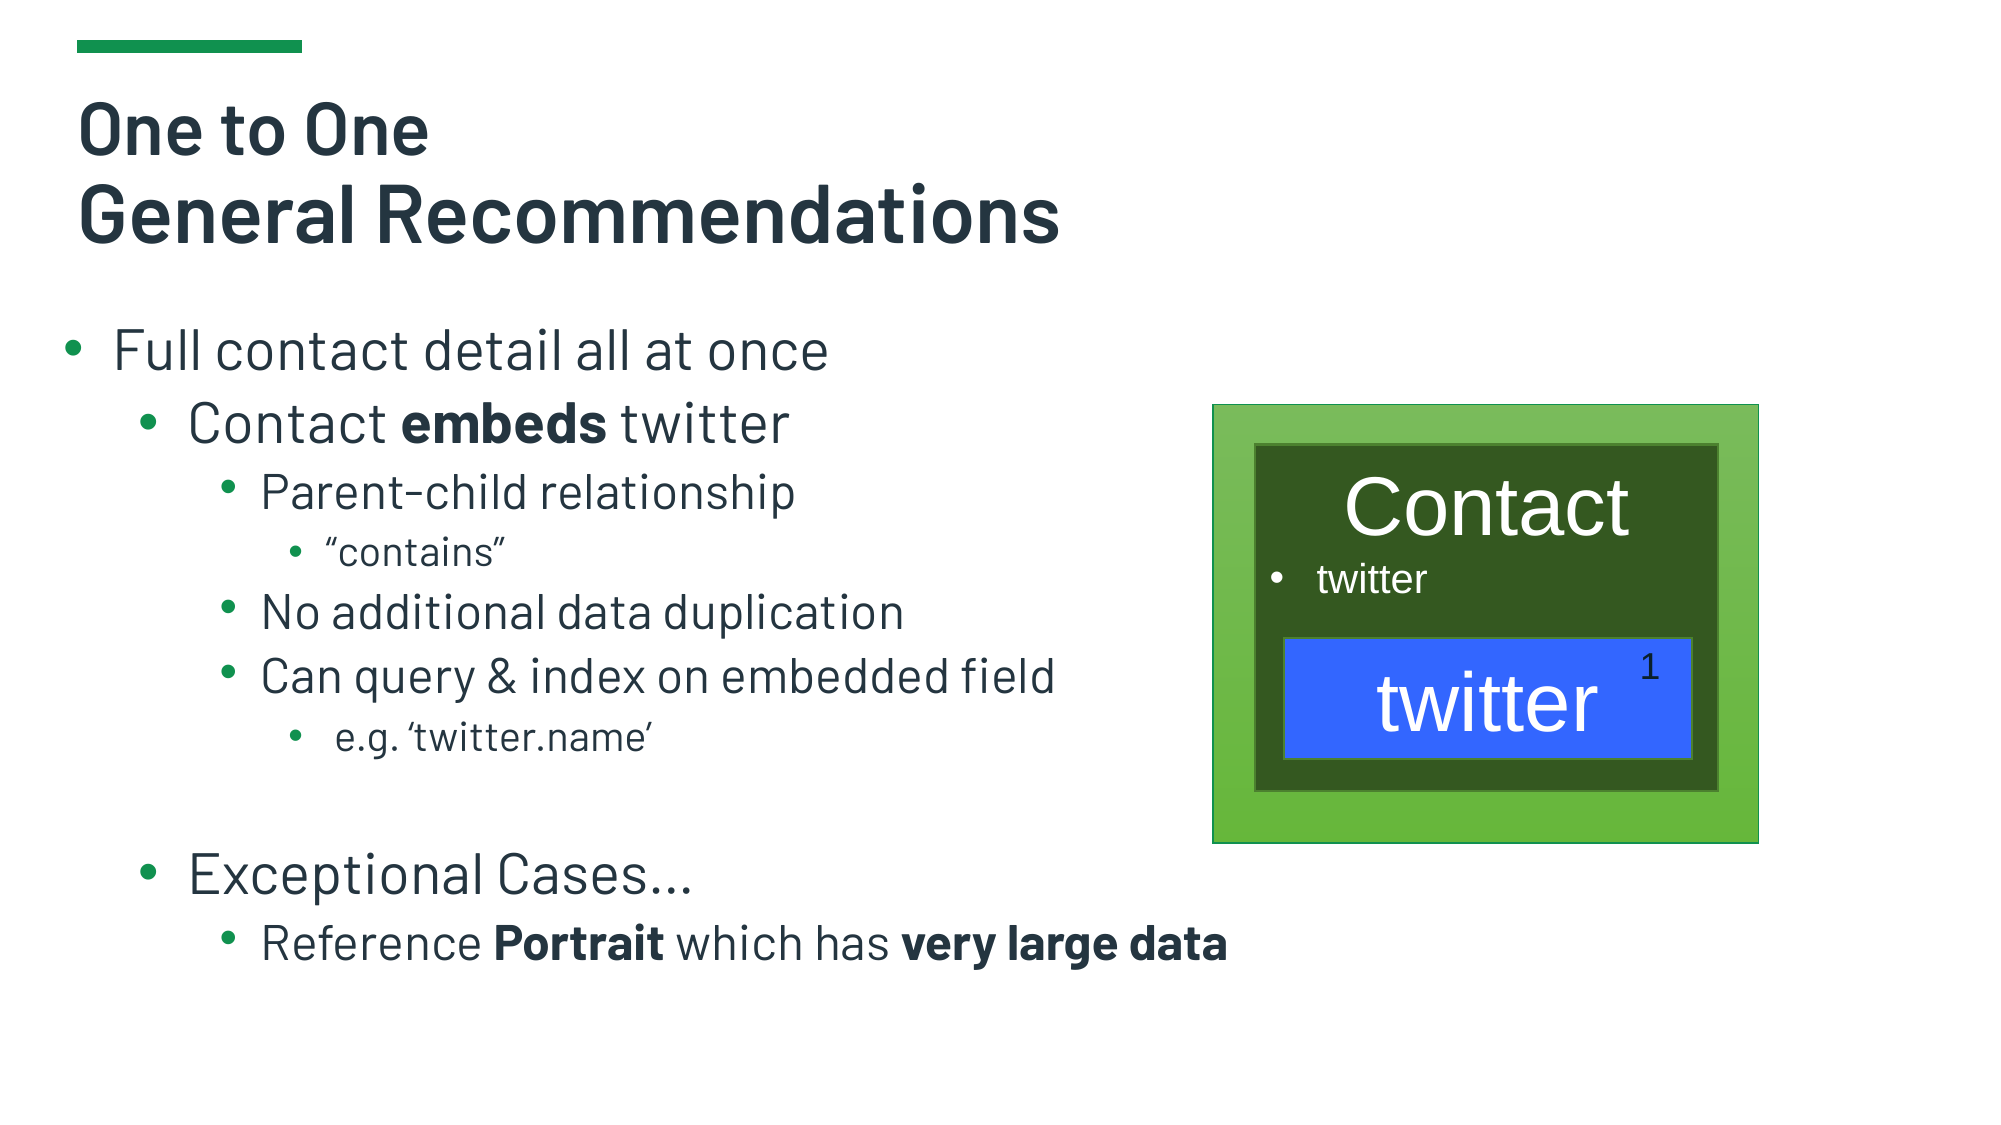

# One to One General Recommendations
 Full contact detail all at once
 Contact embeds twitter
 Parent-child relationship
“contains”
 No additional data duplication
 Can query & index on embedded field
 e.g. ‘twitter.name’

 Exceptional Cases…
 Reference Portrait which has very large data

Contact
twitter
1
twitter